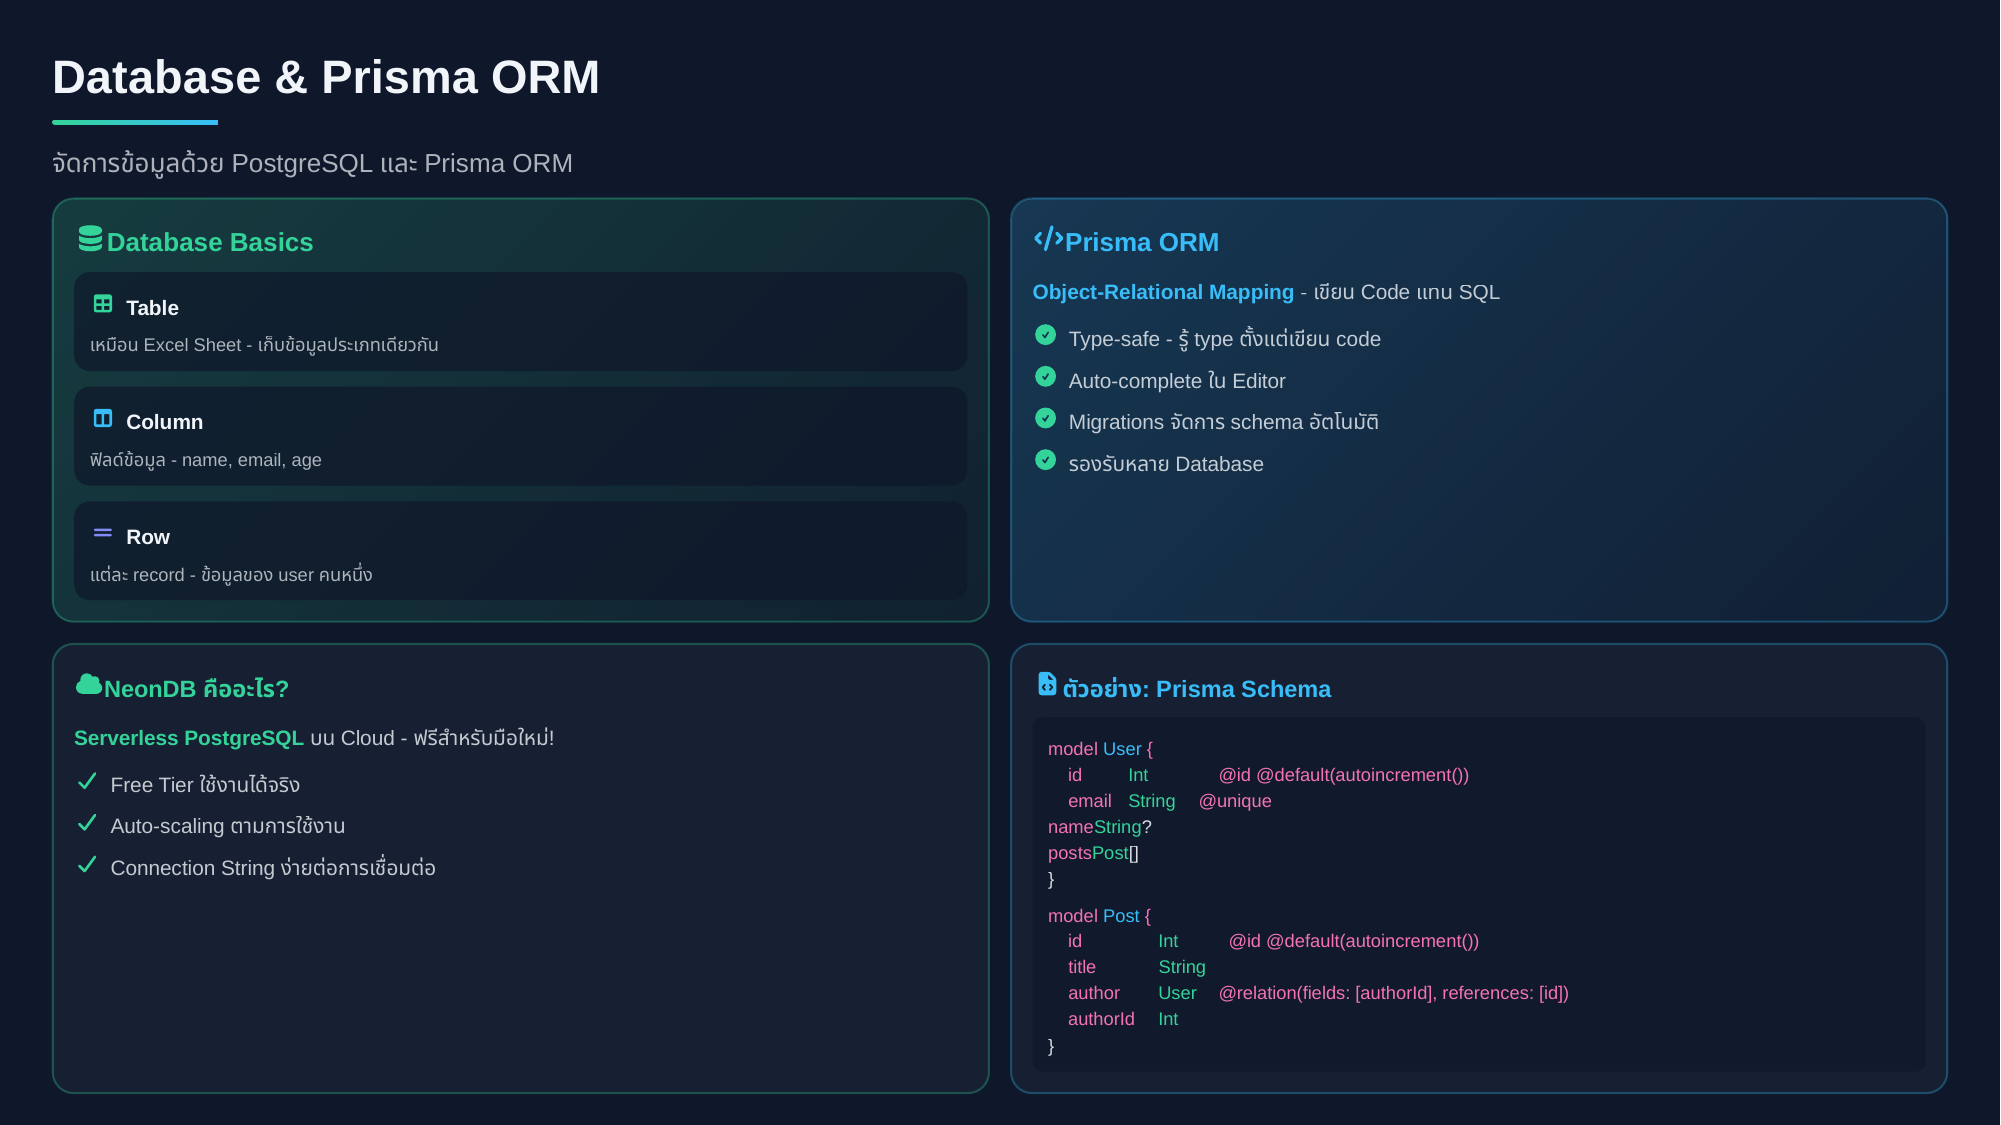

Database & Prisma ORM

จัดการข้อมูลด้วย PostgreSQL และ Prisma ORM

Database Basics
Prisma ORM

Object-Relational Mapping - เขียน Code แทน SQL
Table

Type-safe - รู้ type ตั้งแต่เขียน code

เหมือน Excel Sheet - เก็บข้อมูลประเภทเดียวกัน
Auto-complete ใน Editor

Column
Migrations จัดการ schema อัตโนมัติ

ฟิลด์ข้อมูล - name, email, age
รองรับหลาย Database

Row

แต่ละ record - ข้อมูลของ user คนหนึ่ง

NeonDB คืออะไร?
ตัวอย่าง: Prisma Schema

Serverless PostgreSQL บน Cloud - ฟรีสำหรับมือใหม่!

model User {
id
Int
@id @default(autoincrement())
Free Tier ใช้งานได้จริง

email
String
@unique
Auto-scaling ตามการใช้งาน

nameString?
postsPost[]
Connection String ง่ายต่อการเชื่อมต่อ

}
model Post {
id
Int
@id @default(autoincrement())
title
String
author
User
@relation(fields: [authorId], references: [id])
authorId
Int
}